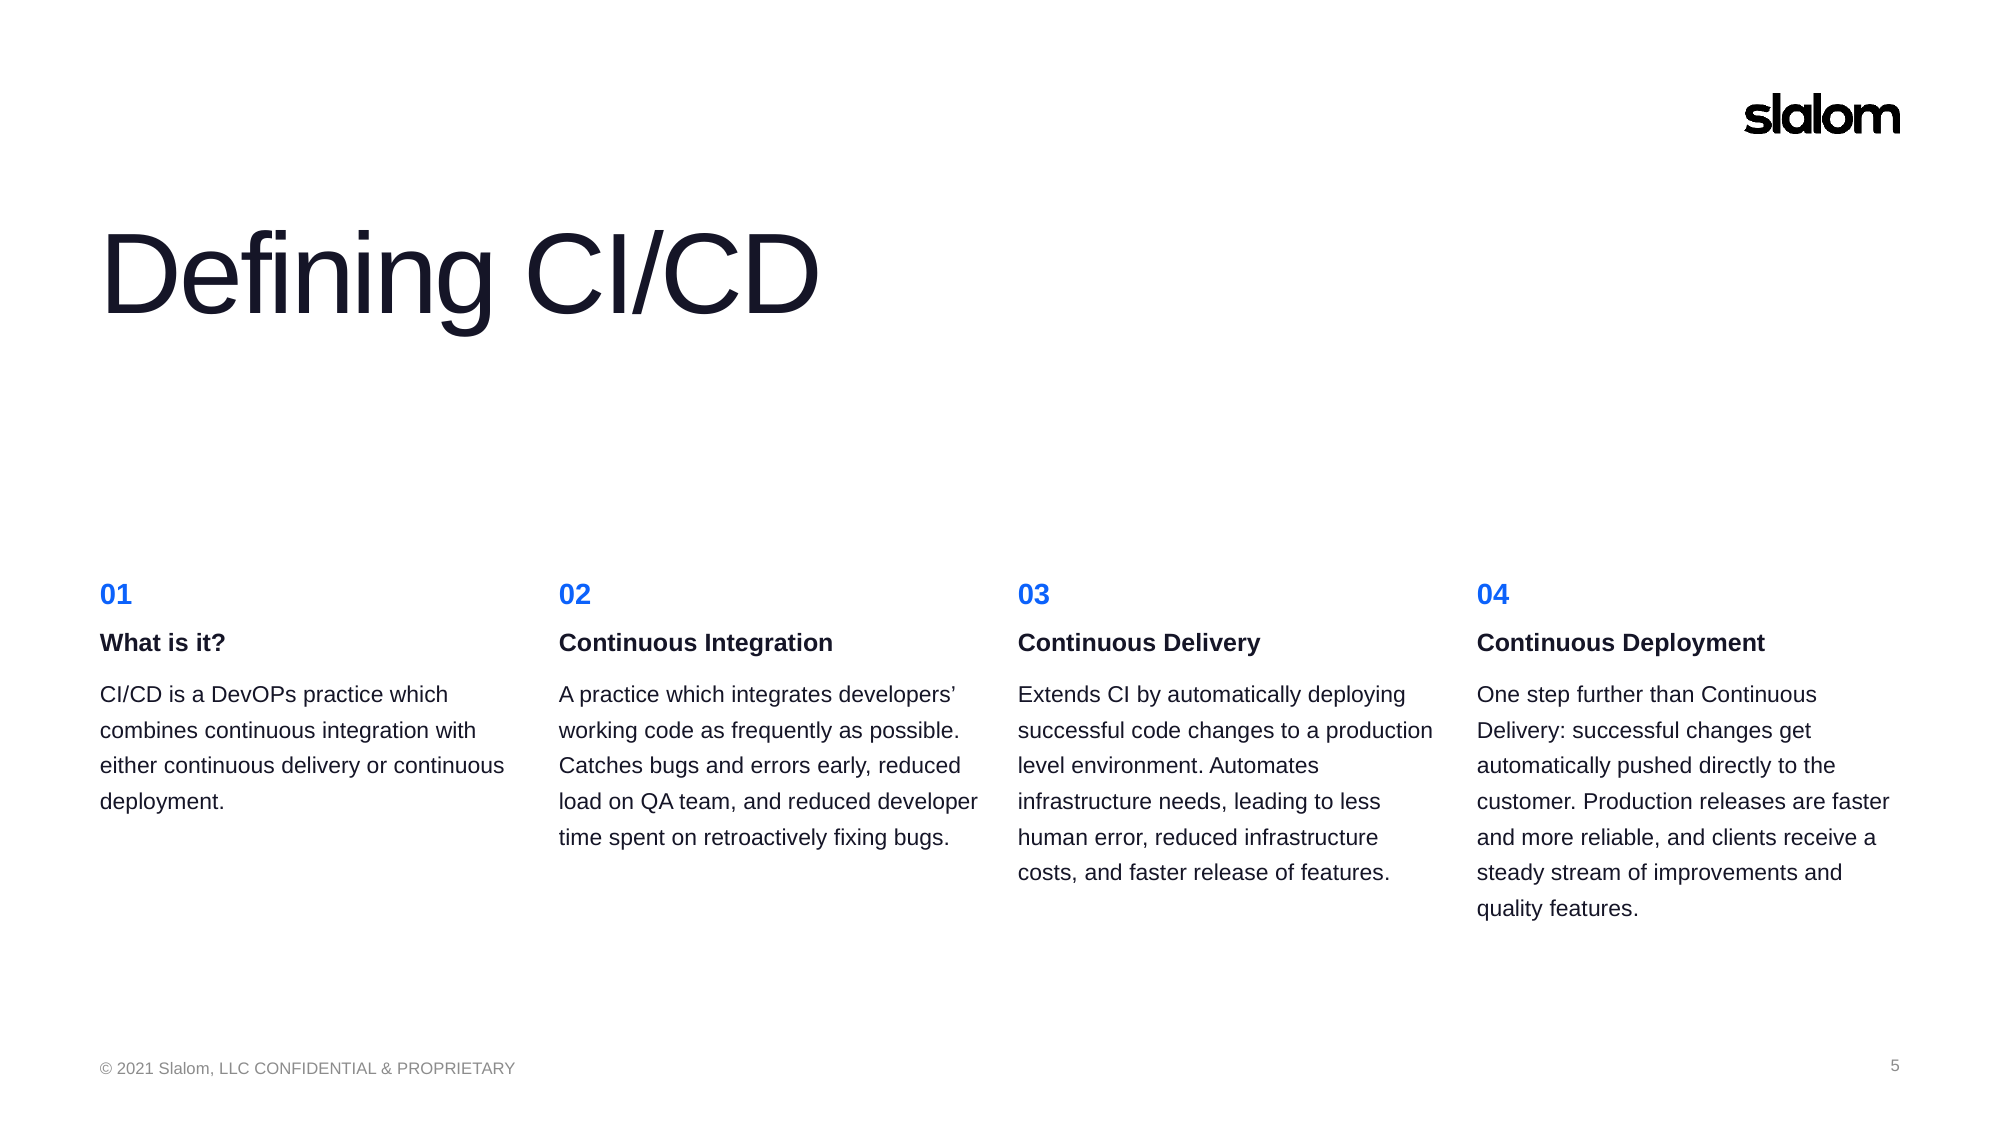

Defining CI/CD
01
What is it?
CI/CD is a DevOPs practice which combines continuous integration with either continuous delivery or continuous deployment.
02
Continuous Integration
A practice which integrates developers’ working code as frequently as possible. Catches bugs and errors early, reduced load on QA team, and reduced developer time spent on retroactively fixing bugs.
03
Continuous Delivery
Extends CI by automatically deploying successful code changes to a production level environment. Automates infrastructure needs, leading to less human error, reduced infrastructure costs, and faster release of features.
04
Continuous Deployment
One step further than Continuous Delivery: successful changes get automatically pushed directly to the customer. Production releases are faster and more reliable, and clients receive a steady stream of improvements and quality features.
5
© 2021 Slalom, LLC CONFIDENTIAL & PROPRIETARY